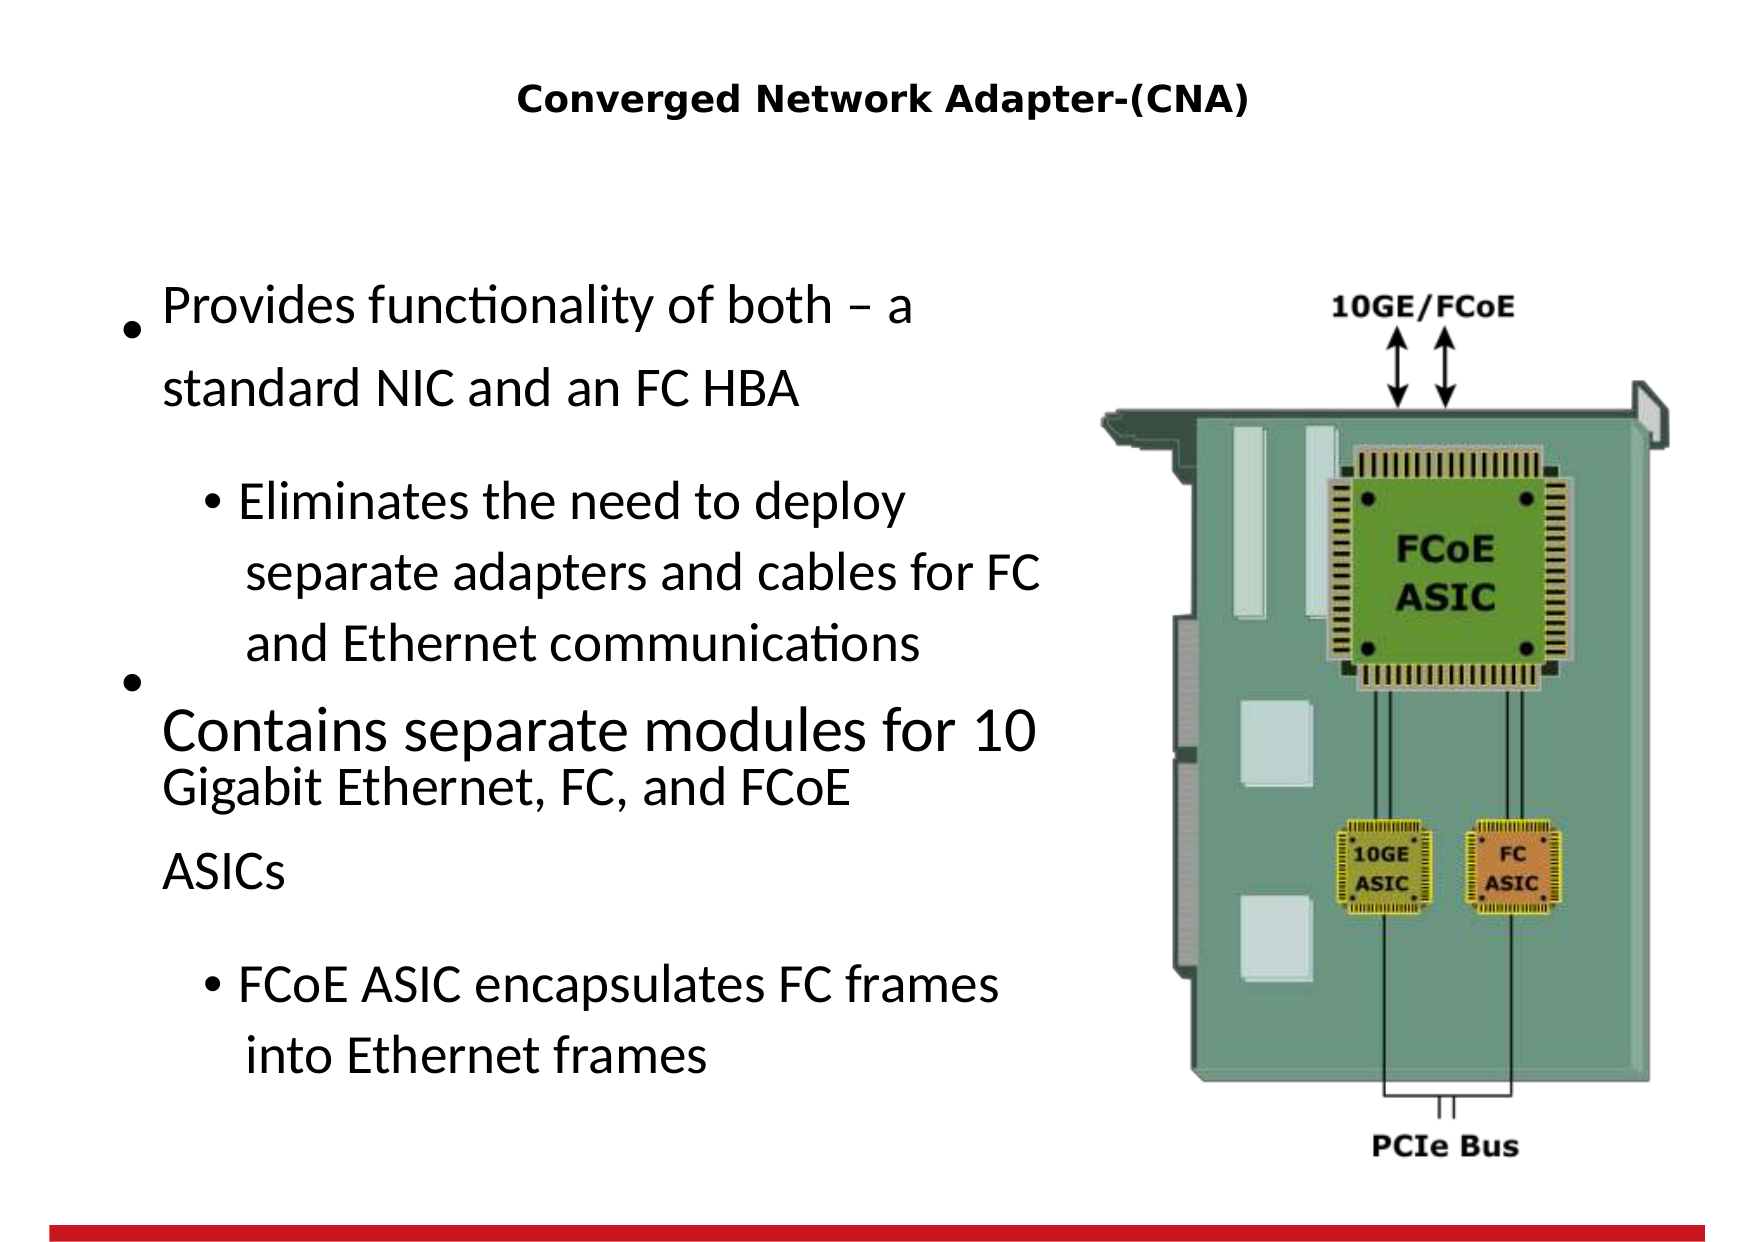

Converged Network Adapter-(CNA)

•
Provides functionality of both – a
standard NIC and an FC HBA
• Eliminates the need to deploy separate adapters and cables for FC and Ethernet communications
Contains separate modules for 10
Gigabit Ethernet, FC, and FCoE
ASICs
• FCoE ASIC encapsulates FC frames into Ethernet frames
•